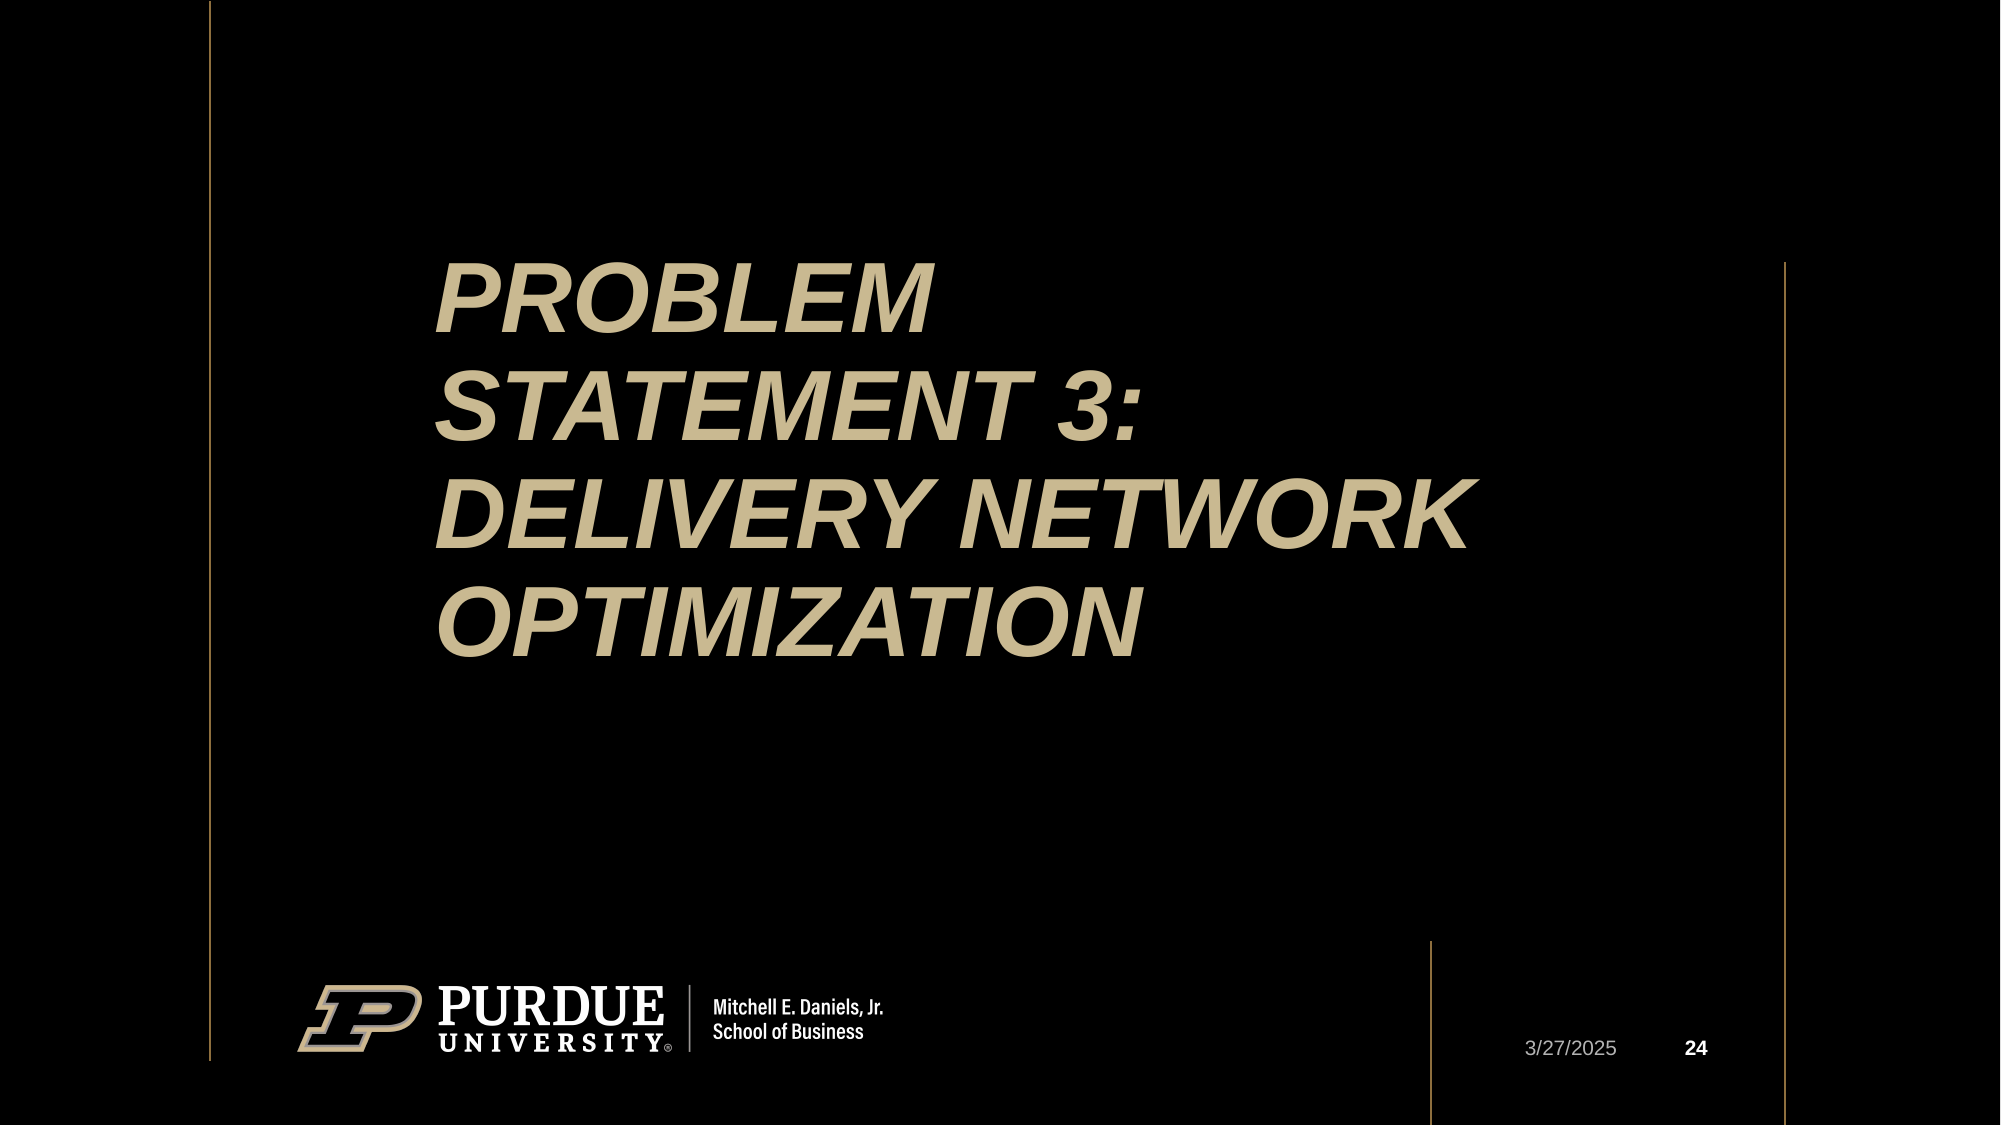

# Problem Statement 3: Delivery network optimization
24
3/27/2025